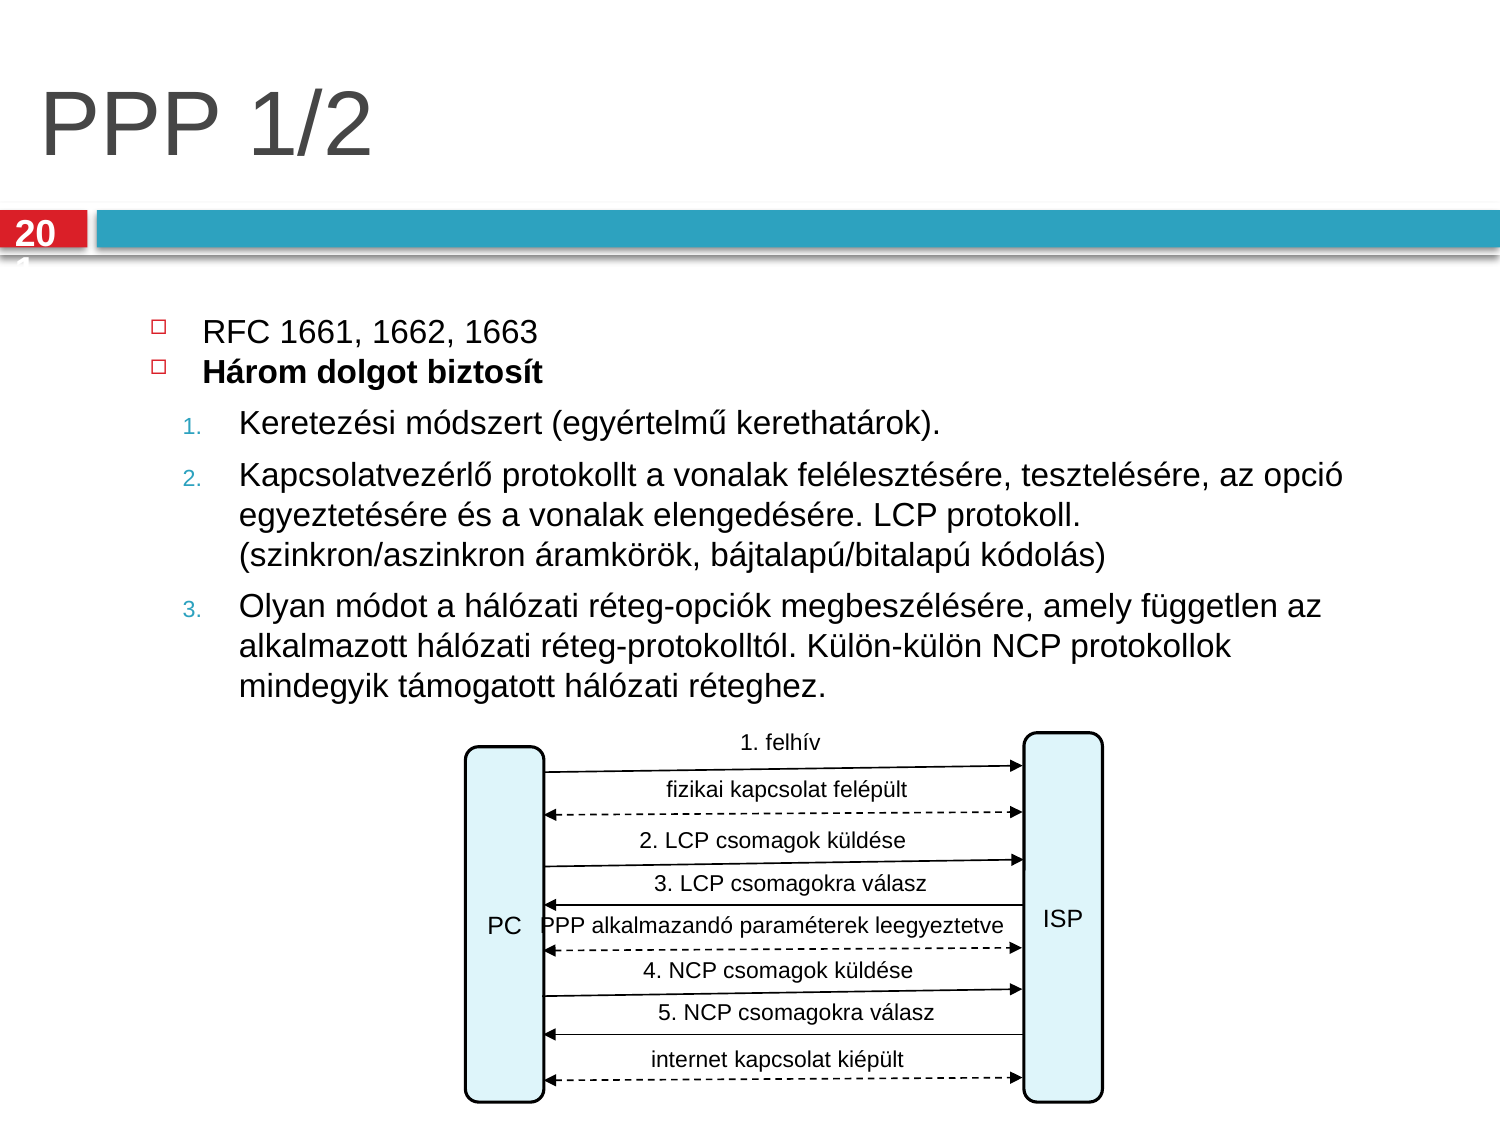

# PPP 1/2
201
RFC 1661, 1662, 1663
Három dolgot biztosít
Keretezési módszert (egyértelmű kerethatárok).
Kapcsolatvezérlő protokollt a vonalak felélesztésére, tesztelésére, az opció egyeztetésére és a vonalak elengedésére. LCP protokoll. (szinkron/aszinkron áramkörök, bájtalapú/bitalapú kódolás)
Olyan módot a hálózati réteg-opciók megbeszélésére, amely független az alkalmazott hálózati réteg-protokolltól. Külön-külön NCP protokollok mindegyik támogatott hálózati réteghez.

1. felhív
ISP
PC
fizikai kapcsolat felépült
2. LCP csomagok küldése
3. LCP csomagokra válasz
PPP alkalmazandó paraméterek leegyeztetve
4. NCP csomagok küldése
5. NCP csomagokra válasz
 internet kapcsolat kiépült